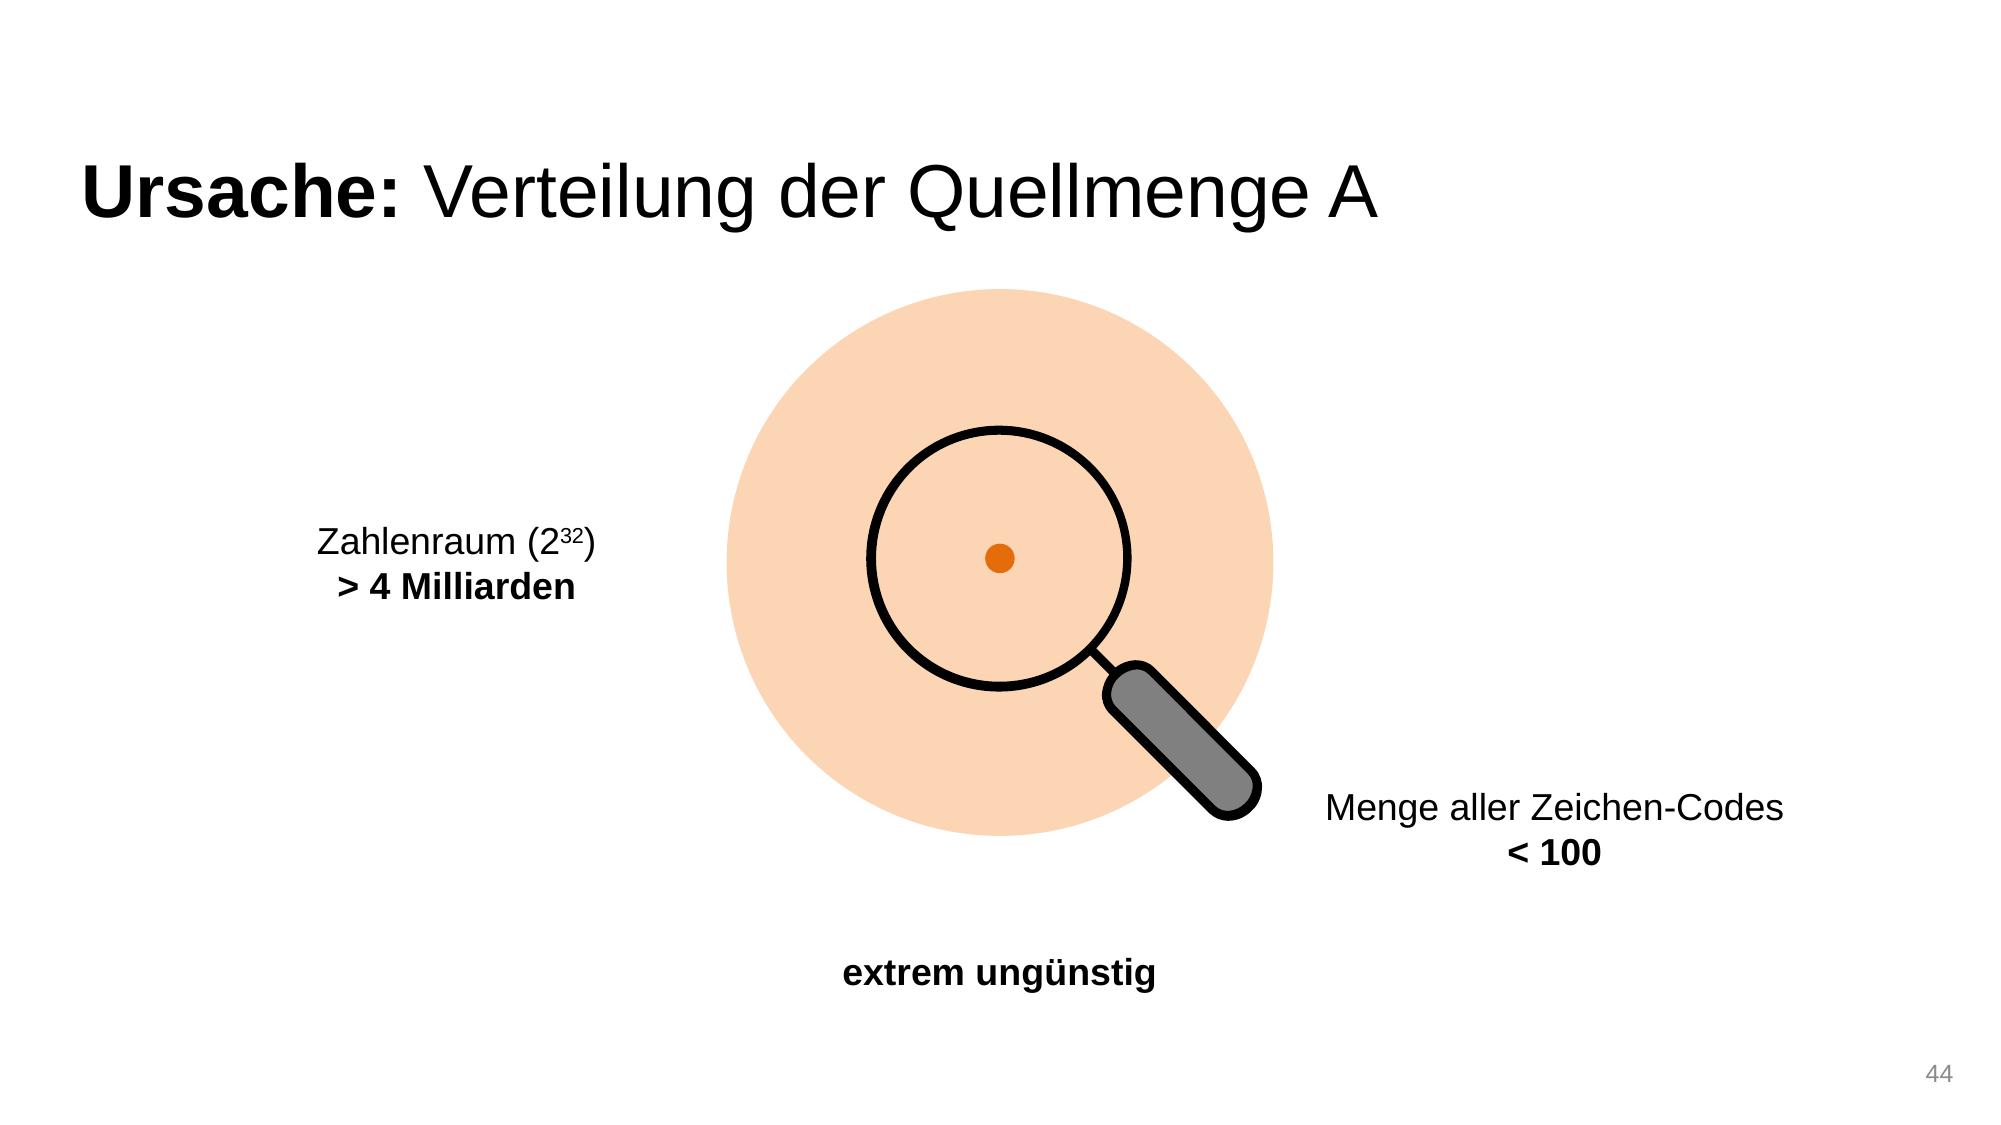

Ursache: Verteilung der Quellmenge A

Zahlenraum (232)
> 4 Milliarden

Menge aller Zeichen-Codes
< 100
extrem ungünstig
44